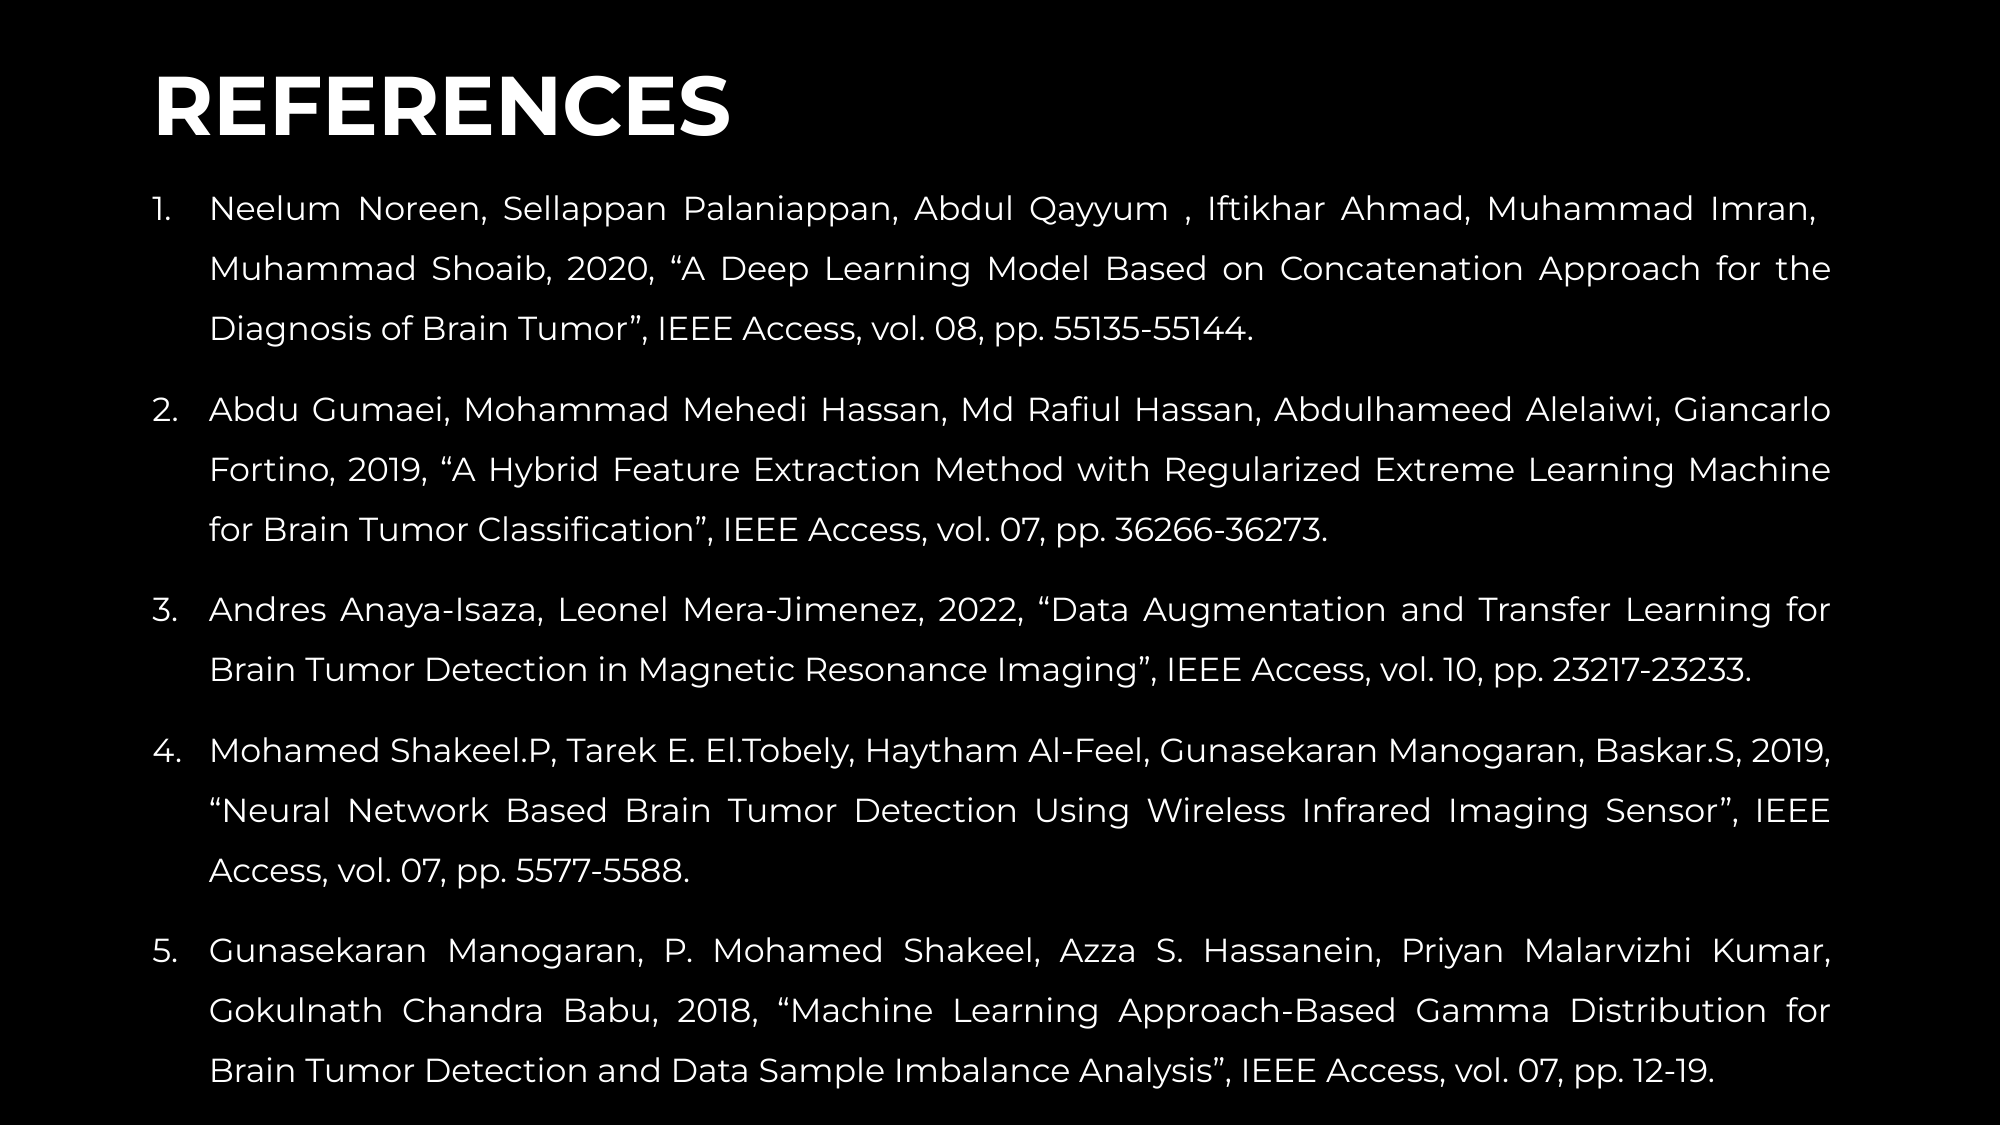

# REFERENCES
Neelum Noreen, Sellappan Palaniappan, Abdul Qayyum , Iftikhar Ahmad, Muhammad Imran,  Muhammad Shoaib, 2020, “A Deep Learning Model Based on Concatenation Approach for the Diagnosis of Brain Tumor”, IEEE Access, vol. 08, pp. 55135-55144.
Abdu Gumaei, Mohammad Mehedi Hassan, Md Rafiul Hassan, Abdulhameed Alelaiwi, Giancarlo Fortino, 2019, “A Hybrid Feature Extraction Method with Regularized Extreme Learning Machine for Brain Tumor Classification”, IEEE Access, vol. 07, pp. 36266-36273.
Andres Anaya-Isaza, Leonel Mera-Jimenez, 2022, “Data Augmentation and Transfer Learning for Brain Tumor Detection in Magnetic Resonance Imaging”, IEEE Access, vol. 10, pp. 23217-23233.
Mohamed Shakeel.P, Tarek E. El.Tobely, Haytham Al-Feel, Gunasekaran Manogaran, Baskar.S, 2019, “Neural Network Based Brain Tumor Detection Using Wireless Infrared Imaging Sensor”, IEEE Access, vol. 07, pp. 5577-5588.
Gunasekaran Manogaran, P. Mohamed Shakeel, Azza S. Hassanein, Priyan Malarvizhi Kumar, Gokulnath Chandra Babu, 2018, “Machine Learning Approach-Based Gamma Distribution for Brain Tumor Detection and Data Sample Imbalance Analysis”, IEEE Access, vol. 07, pp. 12-19.